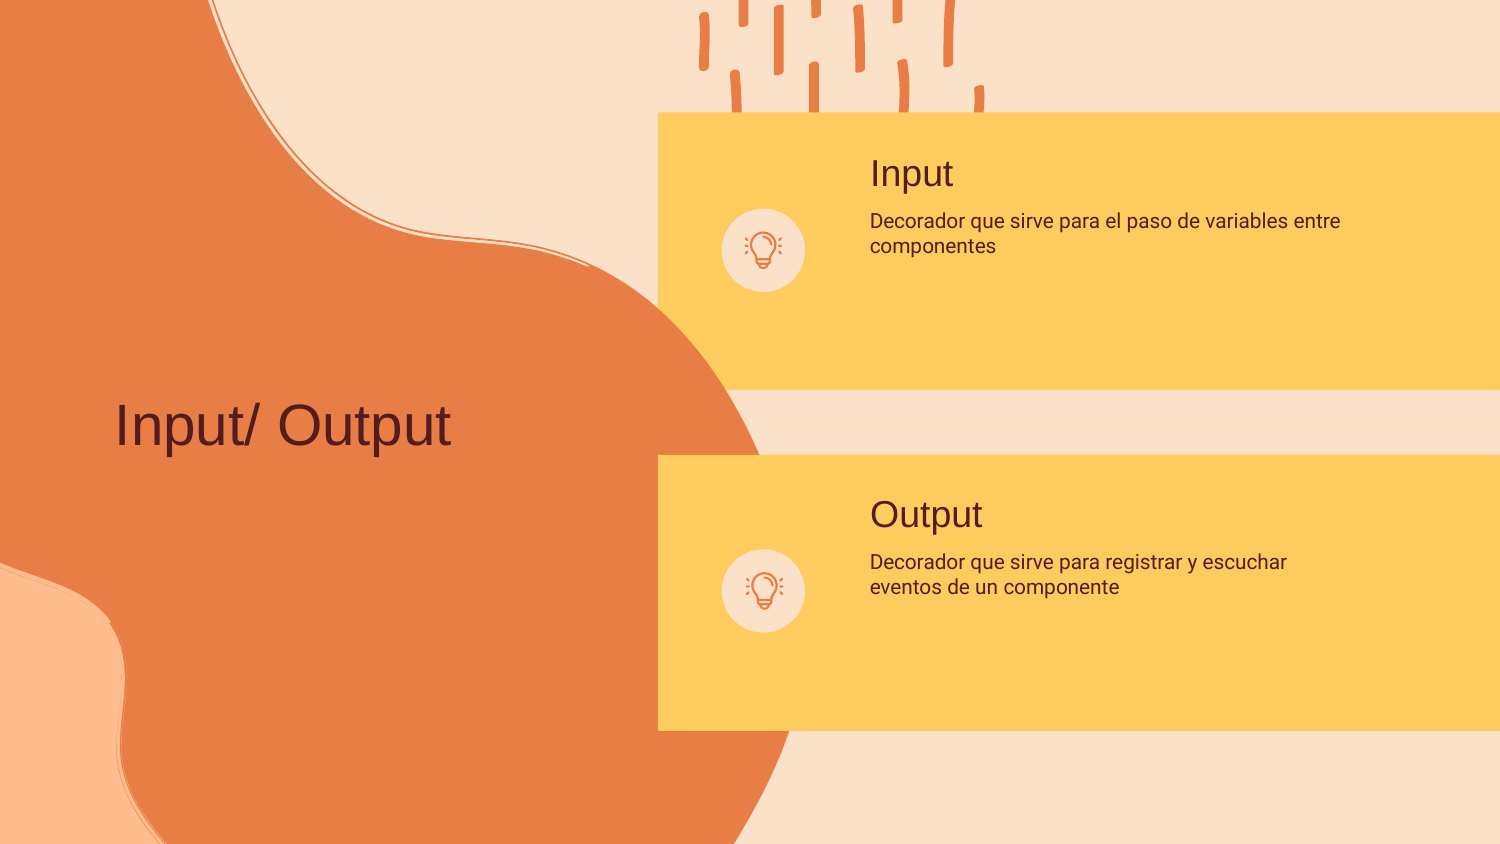

# Input
Decorador que sirve para el paso de variables entre componentes

Input/ Output

Output
Decorador que sirve para registrar y escuchar eventos de un componente